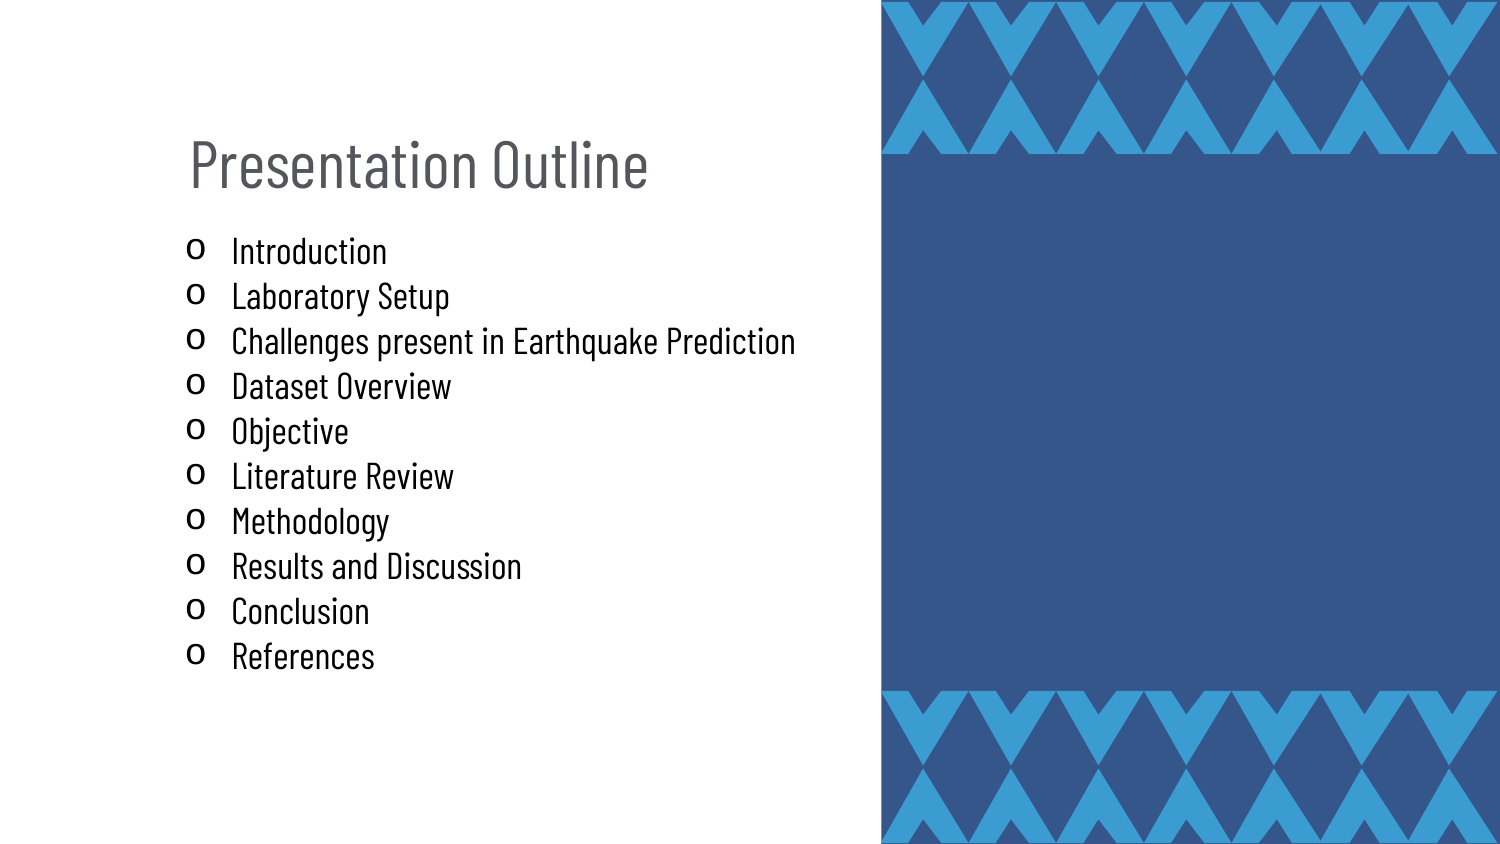

Presentation Outline
Introduction
Laboratory Setup
Challenges present in Earthquake Prediction
Dataset Overview
Objective
Literature Review
Methodology
Results and Discussion
Conclusion
References